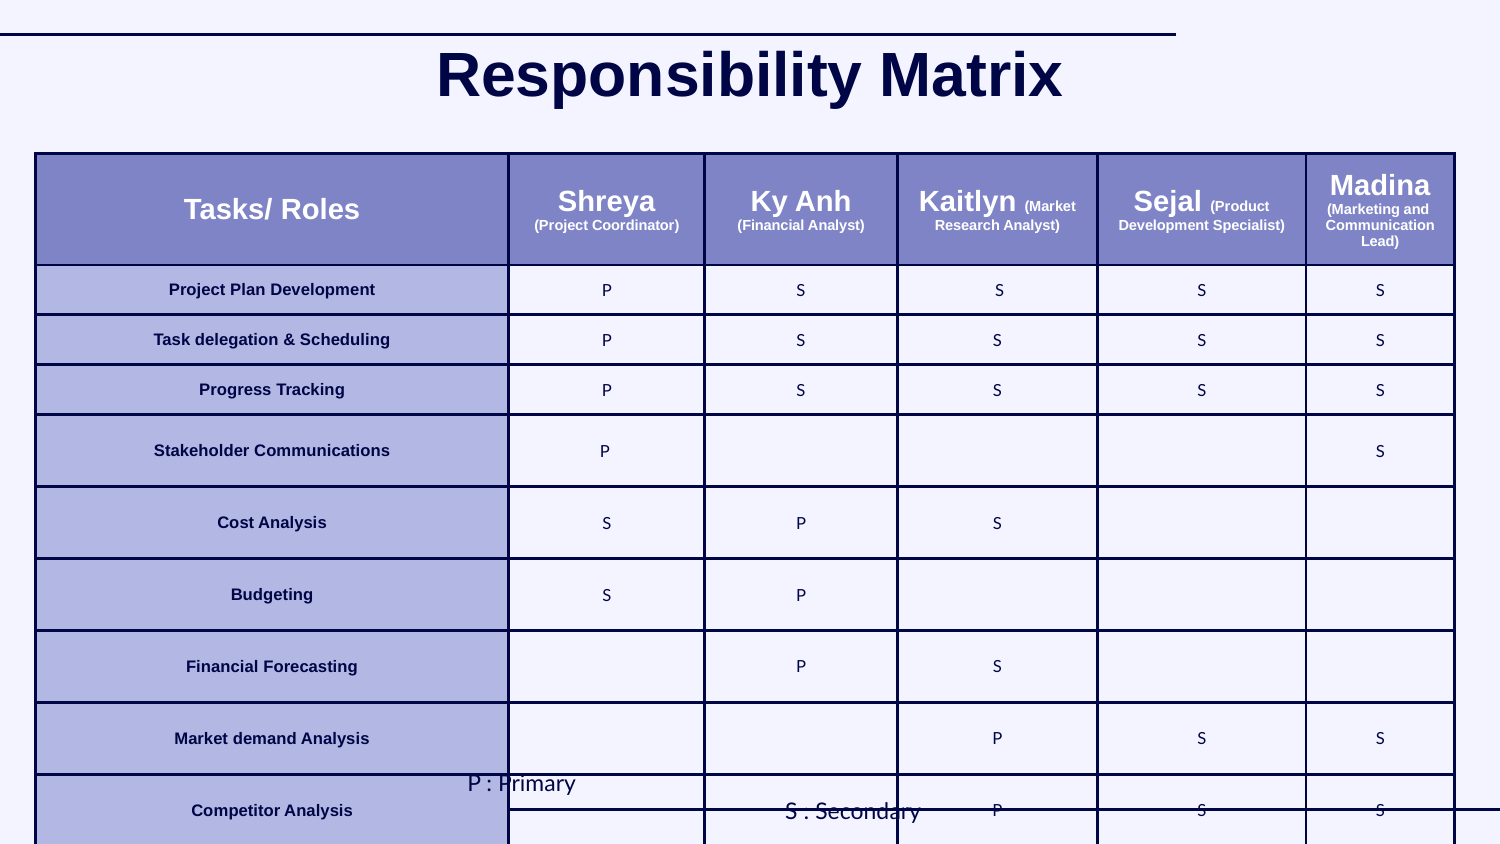

# Responsibility Matrix
| Tasks/ Roles | Shreya (Project Coordinator) | Ky Anh (Financial Analyst) | Kaitlyn (Market Research Analyst) | Sejal (Product Development Specialist) | Madina (Marketing and Communication Lead) |
| --- | --- | --- | --- | --- | --- |
| Project Plan Development | P | S | S | S | S |
| Task delegation & Scheduling | P | S | S | S | S |
| Progress Tracking | P | S | S | S | S |
| Stakeholder Communications | P |  |  |  | S |
| Cost Analysis | S | P | S |  |  |
| Budgeting | S | P |  |  |  |
| Financial Forecasting |  | P | S |  |  |
| Market demand Analysis |  |  | P | S | S |
| Competitor Analysis |  |  | P | S | S |
                                                    P : Primary										     S : Secondary